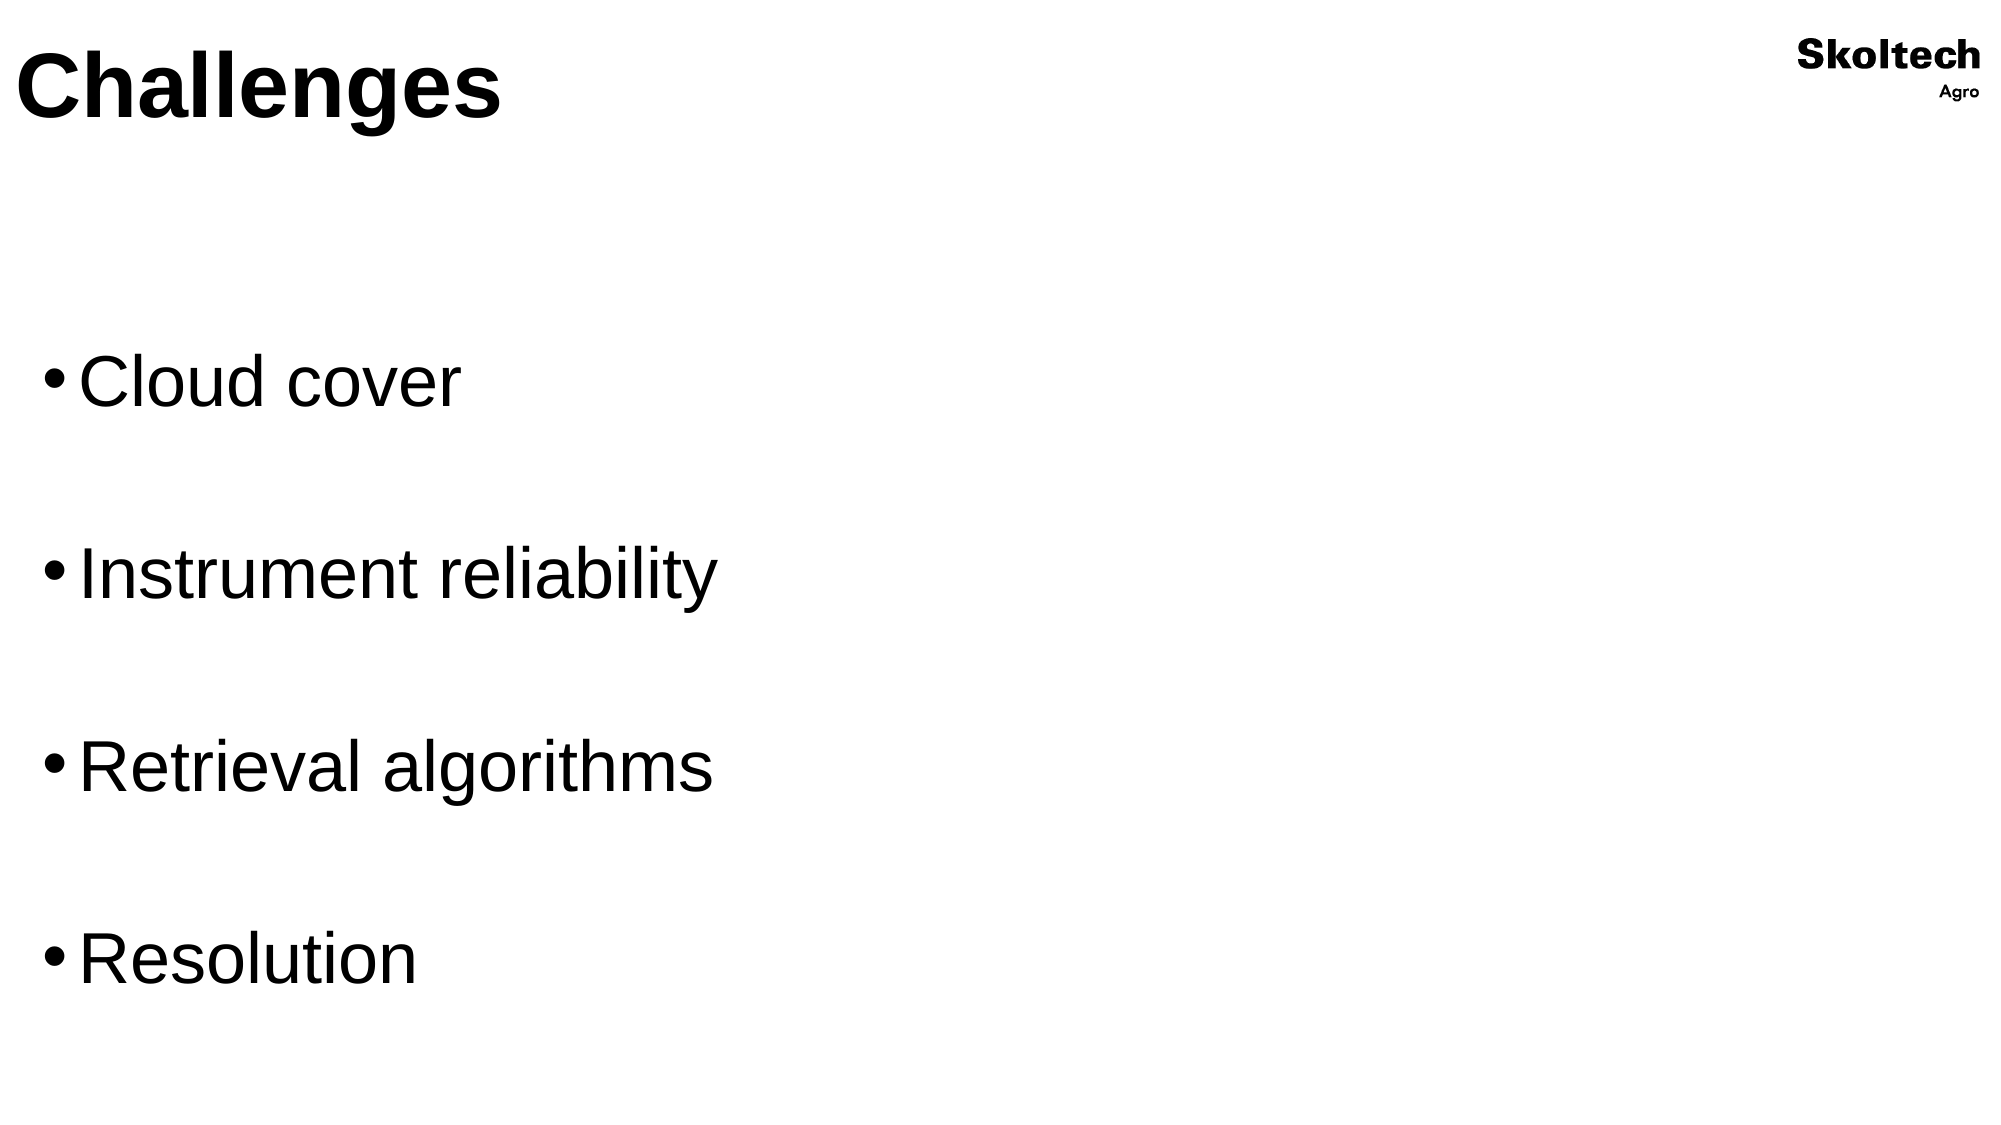

# Challenges
Cloud cover
Instrument reliability
Retrieval algorithms
Resolution